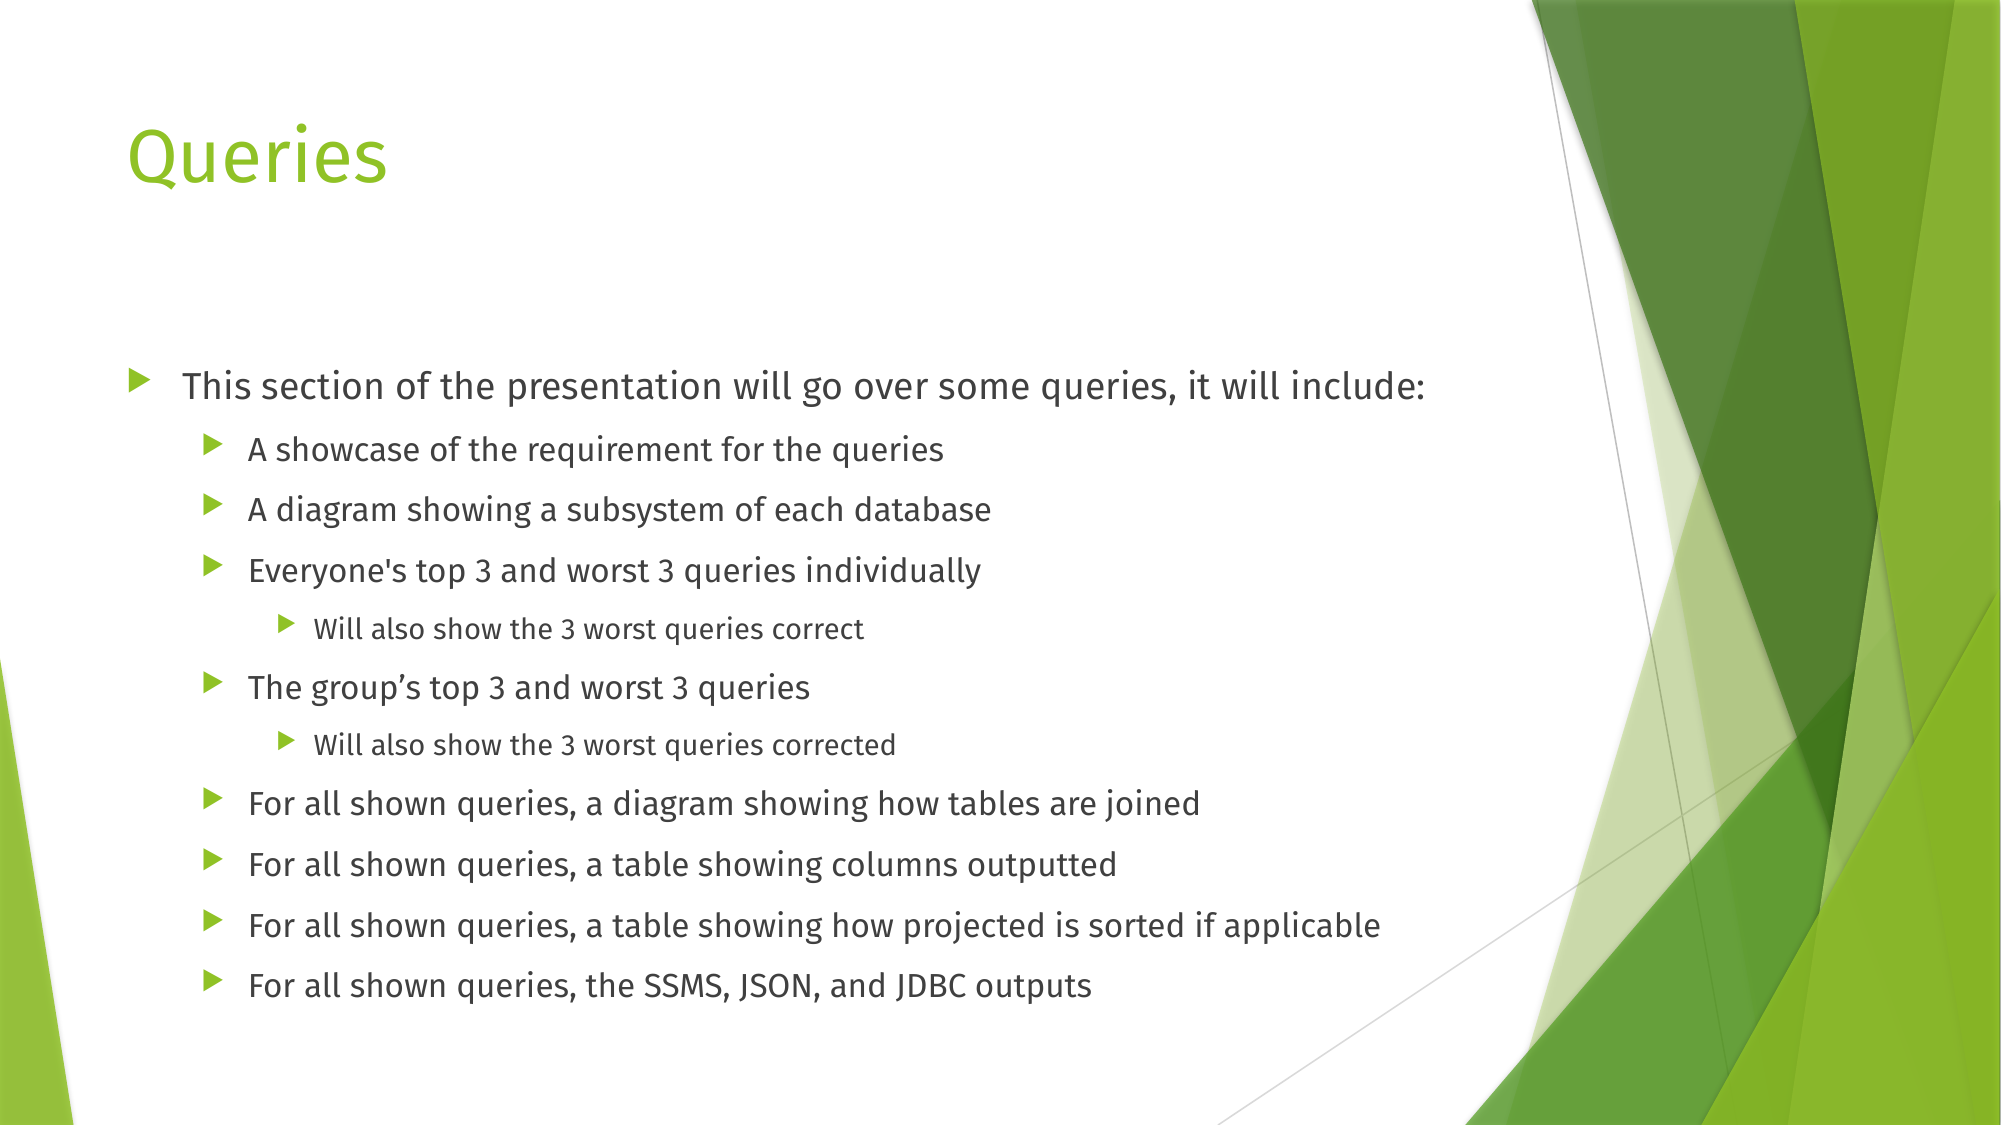

# Queries
This section of the presentation will go over some queries, it will include:
A showcase of the requirement for the queries
A diagram showing a subsystem of each database
Everyone's top 3 and worst 3 queries individually
Will also show the 3 worst queries correct
The group’s top 3 and worst 3 queries
Will also show the 3 worst queries corrected
For all shown queries, a diagram showing how tables are joined
For all shown queries, a table showing columns outputted
For all shown queries, a table showing how projected is sorted if applicable
For all shown queries, the SSMS, JSON, and JDBC outputs